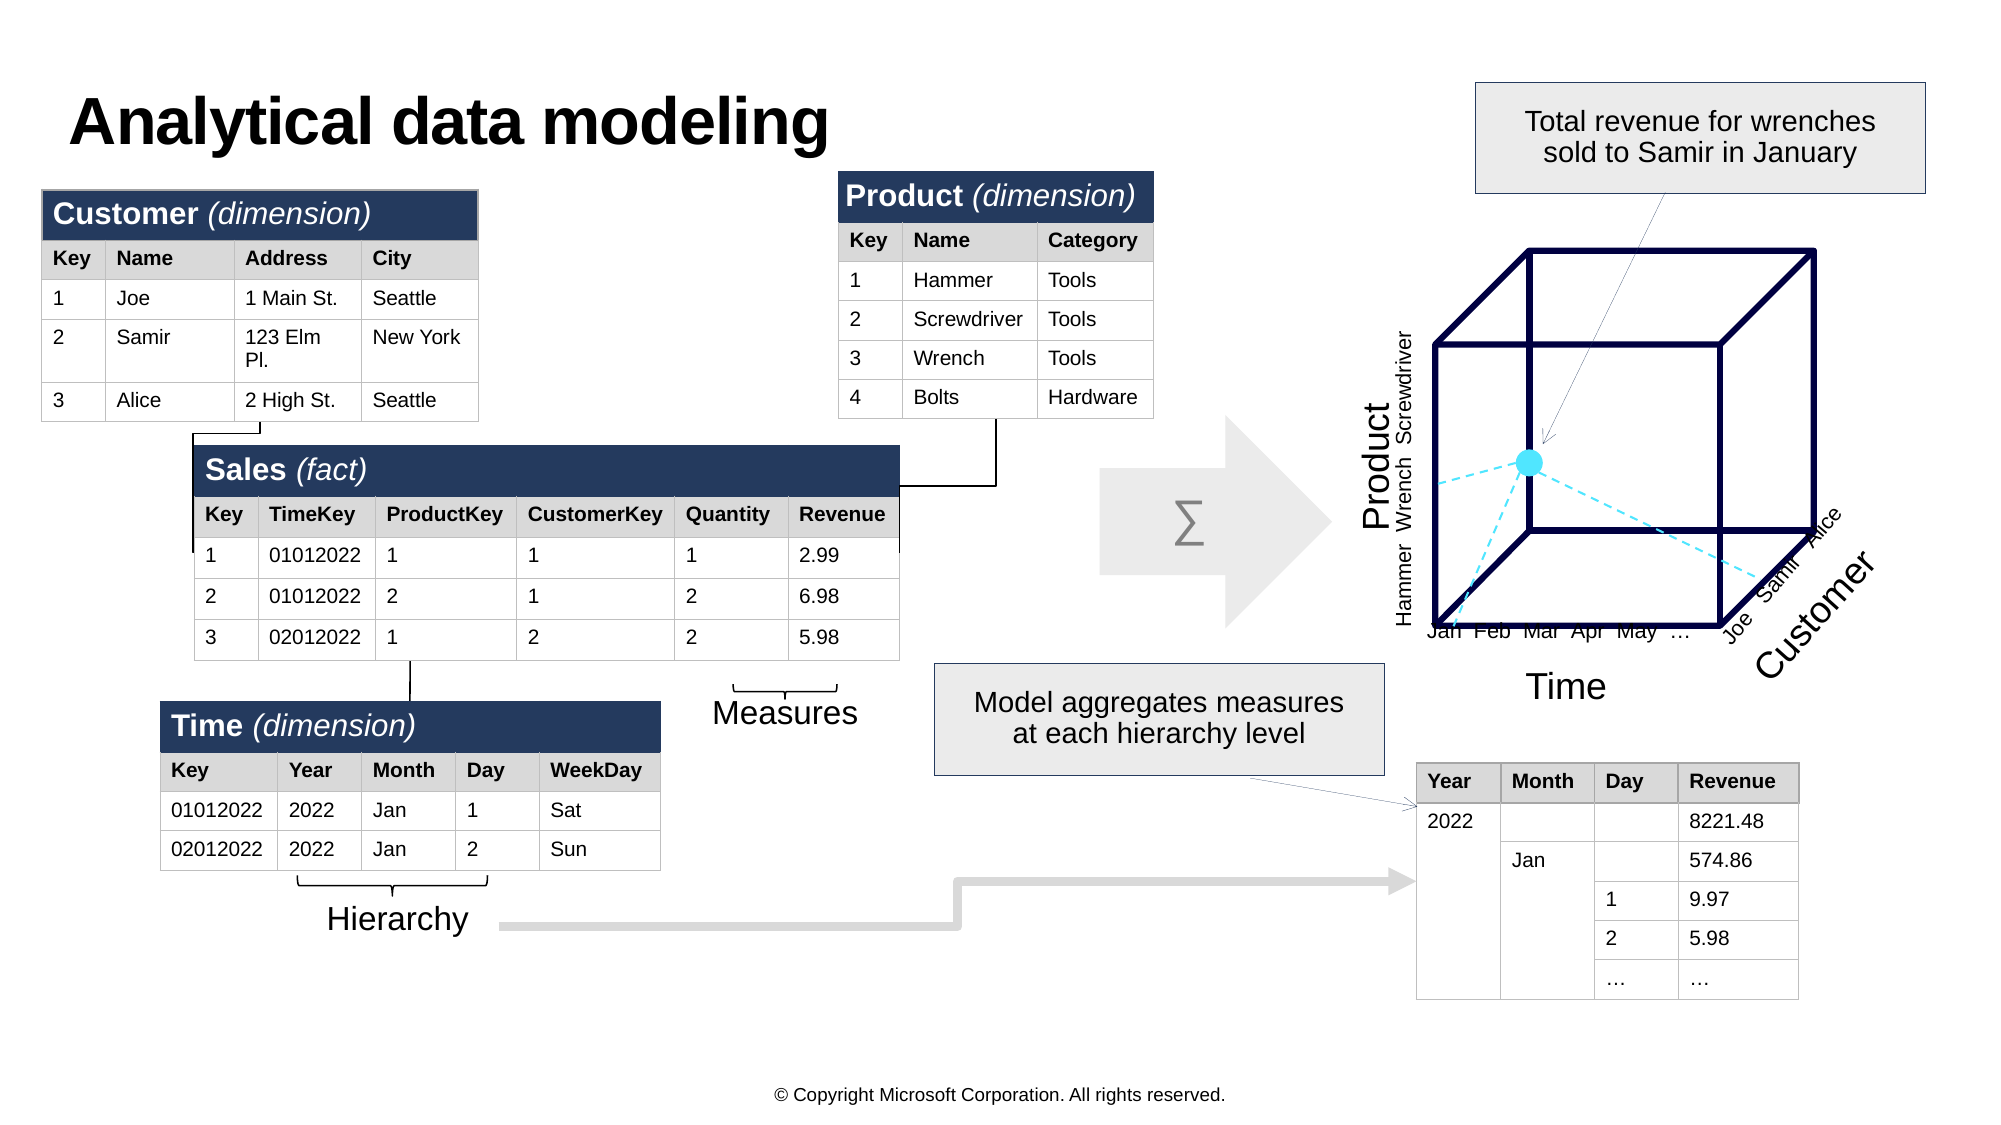

# Analytical data modeling
Total revenue for wrenches sold to Samir in January

Product
Hammer  Wrench  Screwdriver

Joe   Samir   Alice
Customer
Jan  Feb  Mar  Apr  May  …
Time
| Product (dimension) |  |  |
| --- | --- | --- |
| Key | Name | Category |
| 1 | Hammer | Tools |
| 2 | Screwdriver | Tools |
| 3 | Wrench | Tools |
| 4 | Bolts | Hardware |
| Customer (dimension) |  |  |  |
| --- | --- | --- | --- |
| Key | Name | Address | City |
| 1 | Joe | 1 Main St. | Seattle |
| 2 | Samir | 123 Elm Pl. | New York |
| 3 | Alice | 2 High St. | Seattle |
∑
| Sales (fact) |  |  |  |  |  |
| --- | --- | --- | --- | --- | --- |
| Key | TimeKey | ProductKey | CustomerKey | Quantity | Revenue |
| 1 | 01012022 | 1 | 1 | 1 | 2.99 |
| 2 | 01012022 | 2 | 1 | 2 | 6.98 |
| 3 | 02012022 | 1 | 2 | 2 | 5.98 |

Model aggregates measures at each hierarchy level
Measures
| Time (dimension) |  |  |  |  |
| --- | --- | --- | --- | --- |
| Key | Year | Month | Day | WeekDay |
| 01012022 | 2022 | Jan | 1 | Sat |
| 02012022 | 2022 | Jan | 2 | Sun |
| Year | Month | Day | Revenue |
| --- | --- | --- | --- |
| 2022 |  |  | 8221.48 |
|  | Jan |  | 574.86 |
|  |  | 1 | 9.97 |
|  |  | 2 | 5.98 |
|  |  | … | … |

Hierarchy